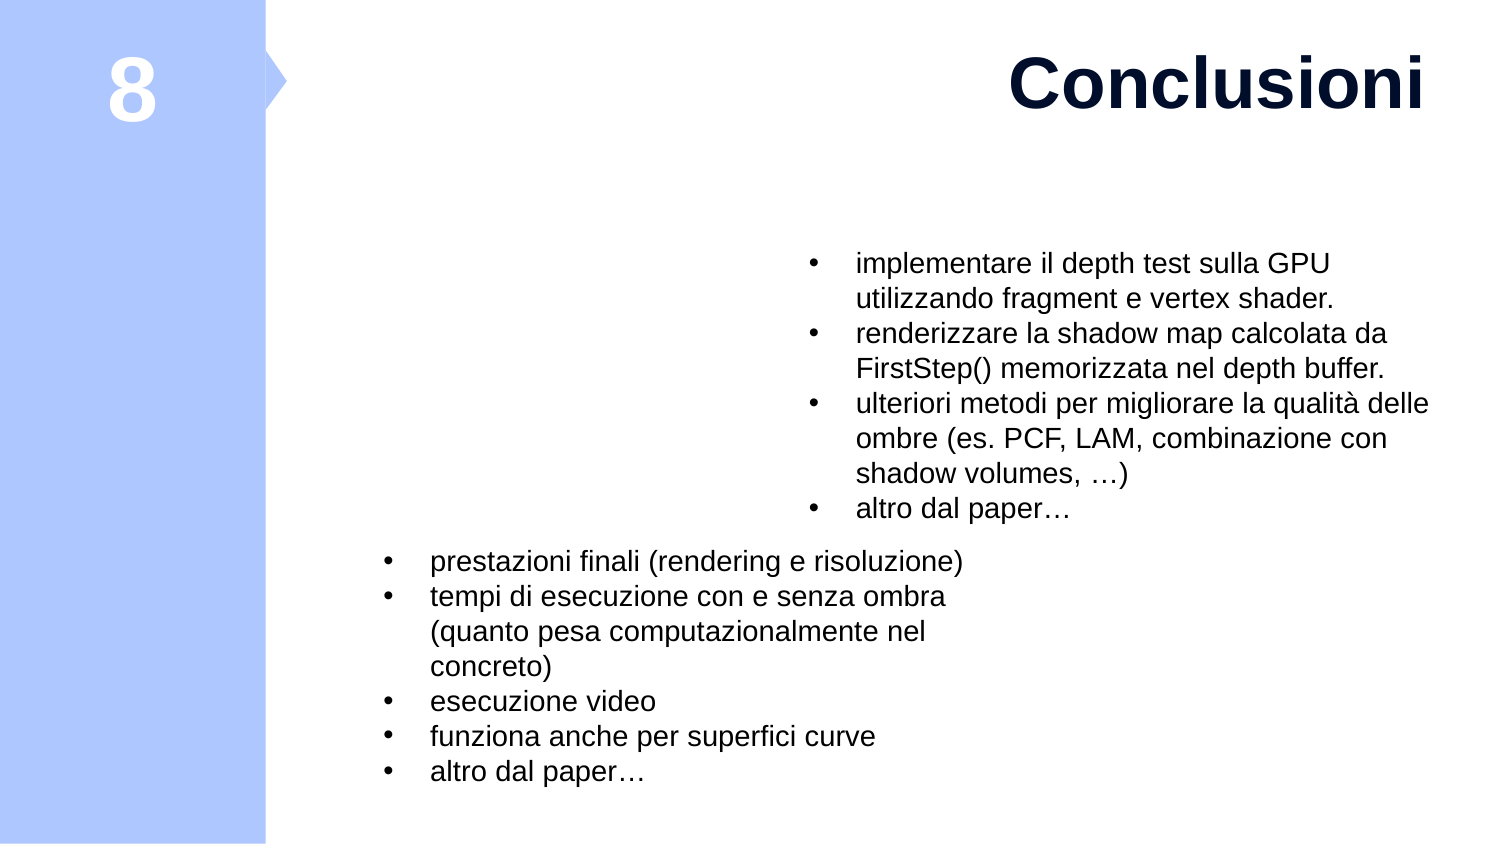

8

# Conclusioni
implementare il depth test sulla GPU utilizzando fragment e vertex shader.
renderizzare la shadow map calcolata da FirstStep() memorizzata nel depth buffer.
ulteriori metodi per migliorare la qualità delle ombre (es. PCF, LAM, combinazione con shadow volumes, …)
altro dal paper…
prestazioni finali (rendering e risoluzione)
tempi di esecuzione con e senza ombra (quanto pesa computazionalmente nel concreto)
esecuzione video
funziona anche per superfici curve
altro dal paper…